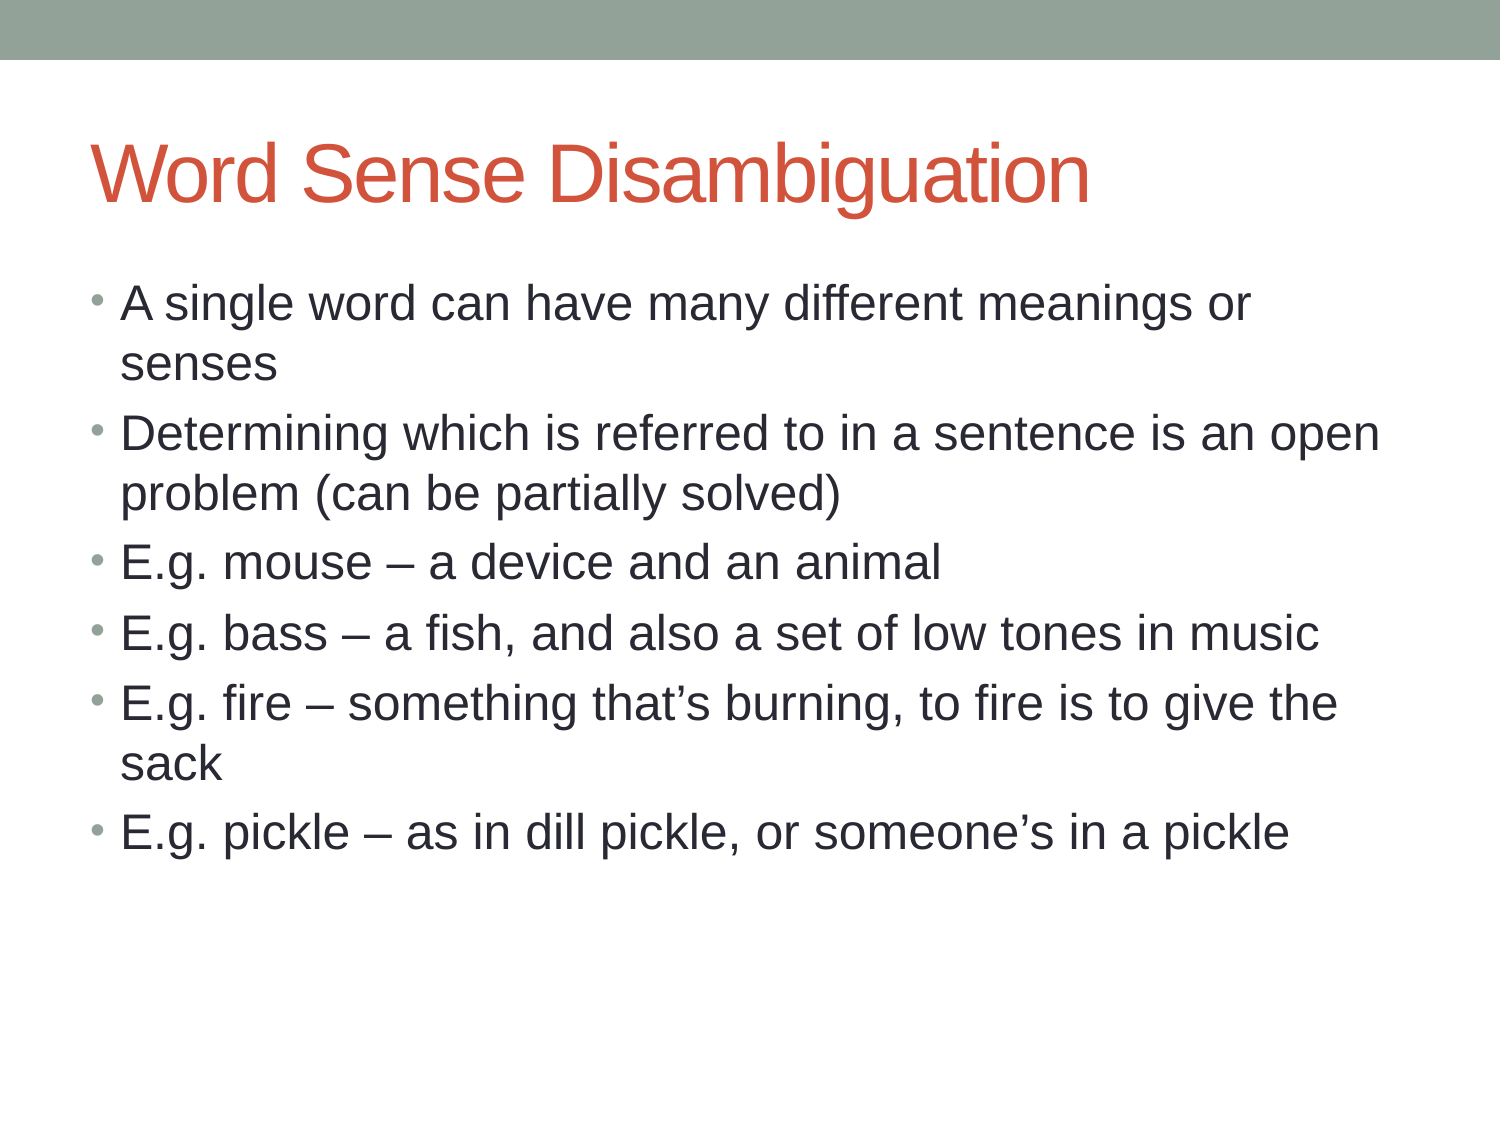

# Word Sense Disambiguation
A single word can have many different meanings or senses
Determining which is referred to in a sentence is an open problem (can be partially solved)
E.g. mouse – a device and an animal
E.g. bass – a fish, and also a set of low tones in music
E.g. fire – something that’s burning, to fire is to give the sack
E.g. pickle – as in dill pickle, or someone’s in a pickle